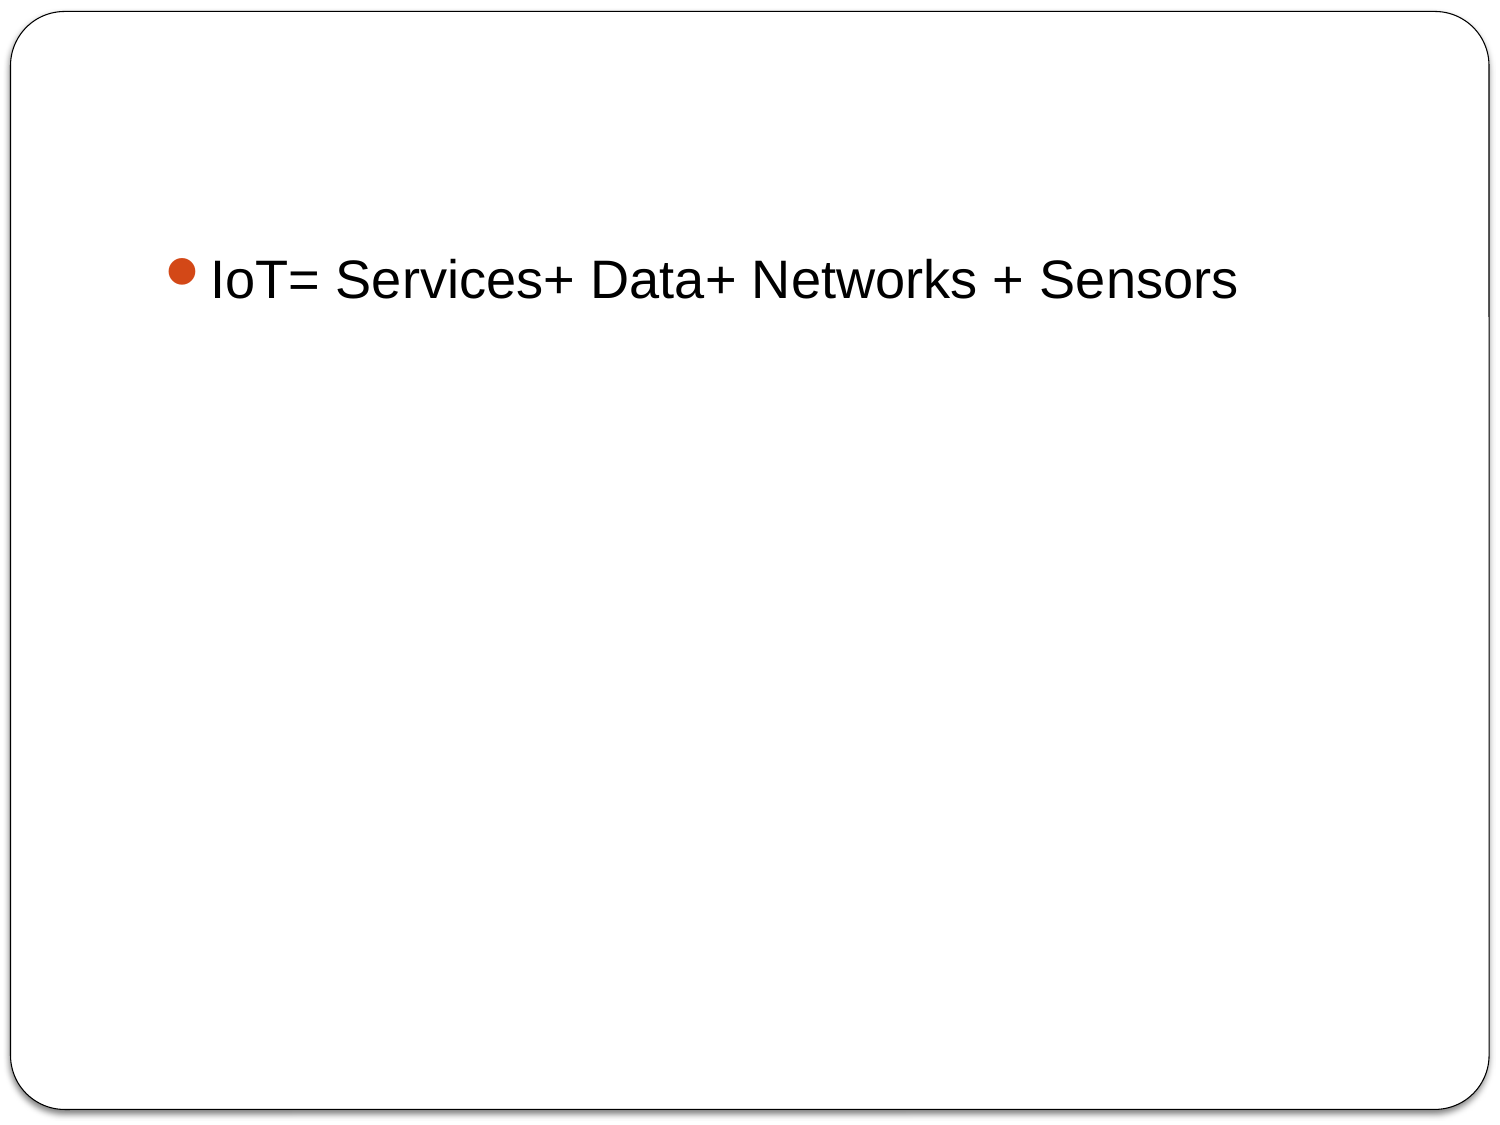

#
IoT= Services+ Data+ Networks + Sensors